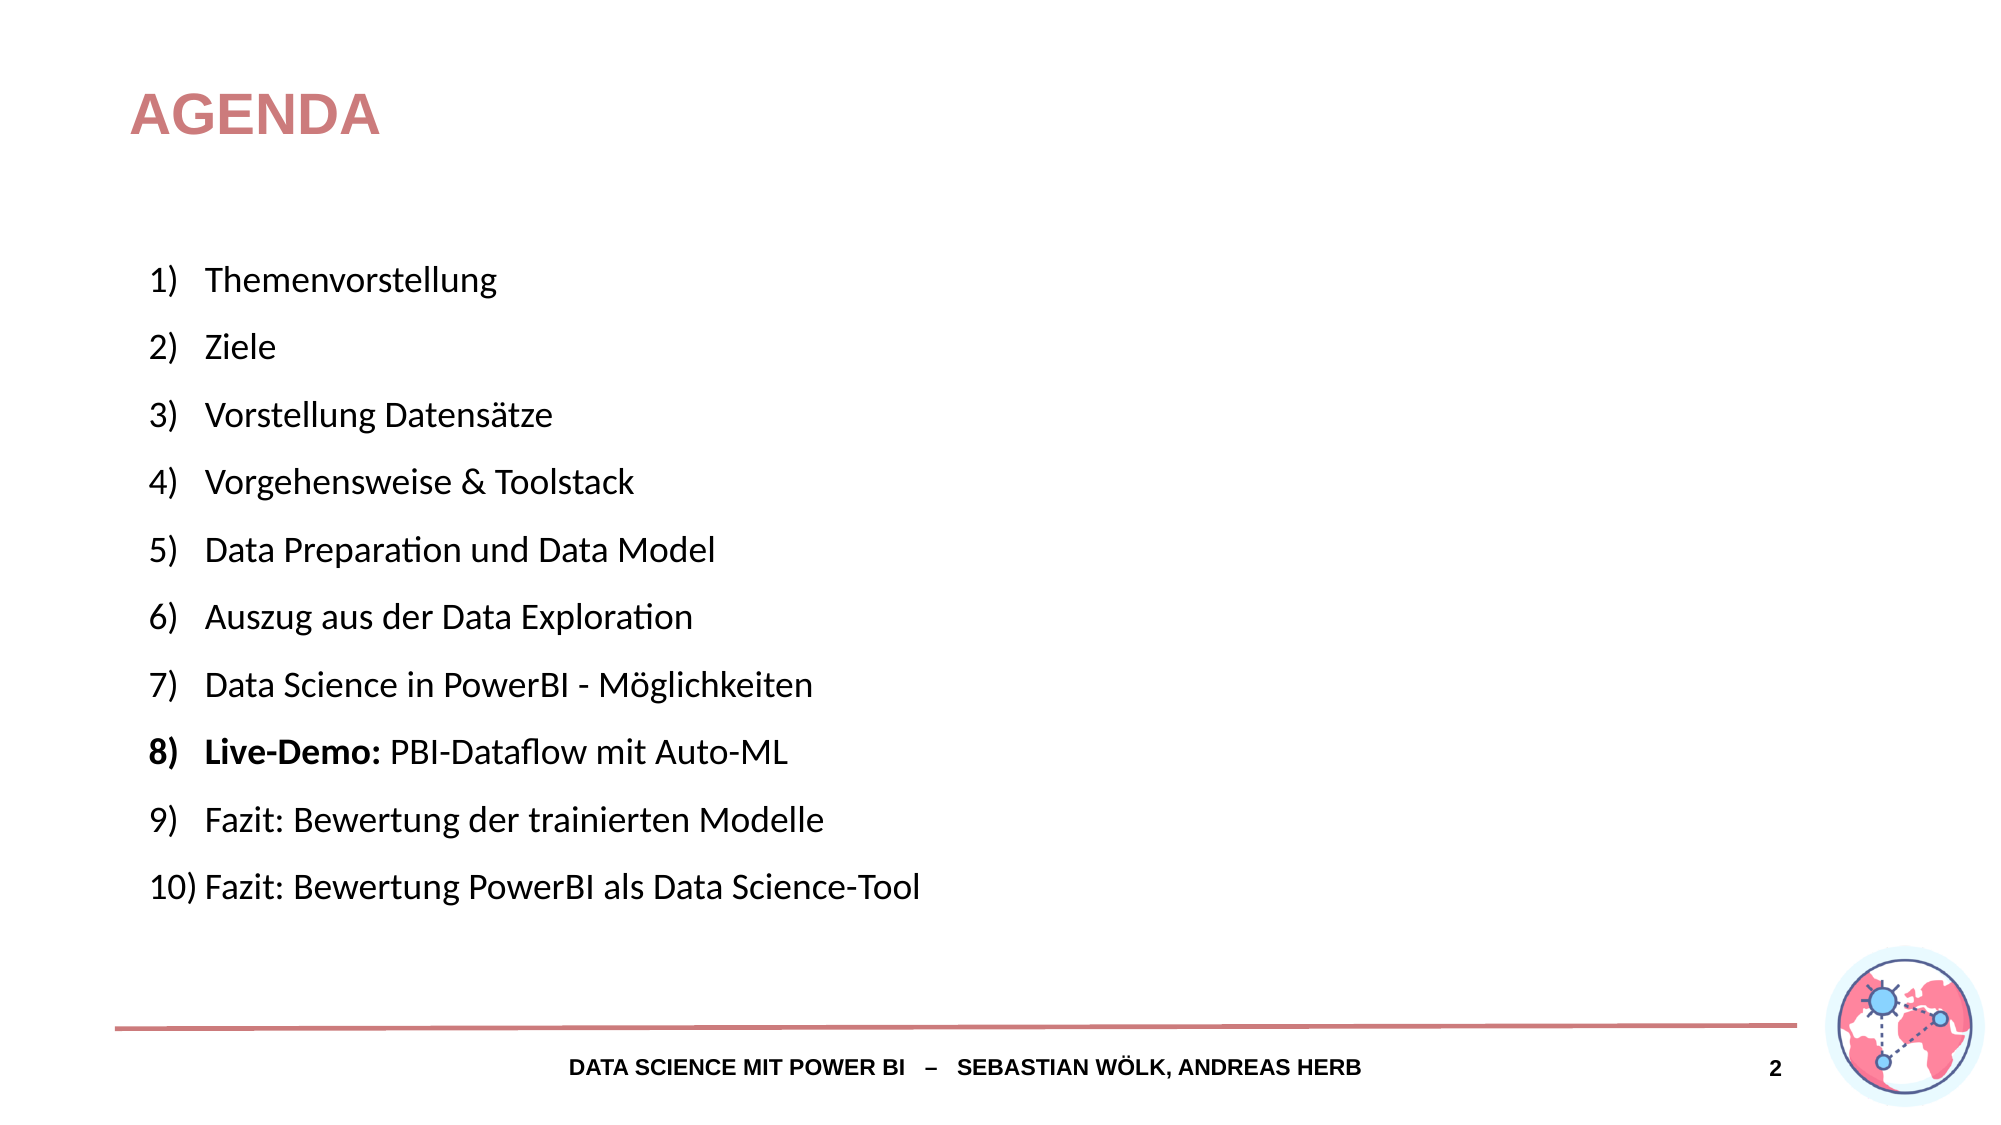

AGENDA
Themenvorstellung
Ziele
Vorstellung Datensätze
Vorgehensweise & Toolstack
Data Preparation und Data Model
Auszug aus der Data Exploration
Data Science in PowerBI - Möglichkeiten
Live-Demo: PBI-Dataflow mit Auto-ML
Fazit: Bewertung der trainierten Modelle
Fazit: Bewertung PowerBI als Data Science-Tool

2